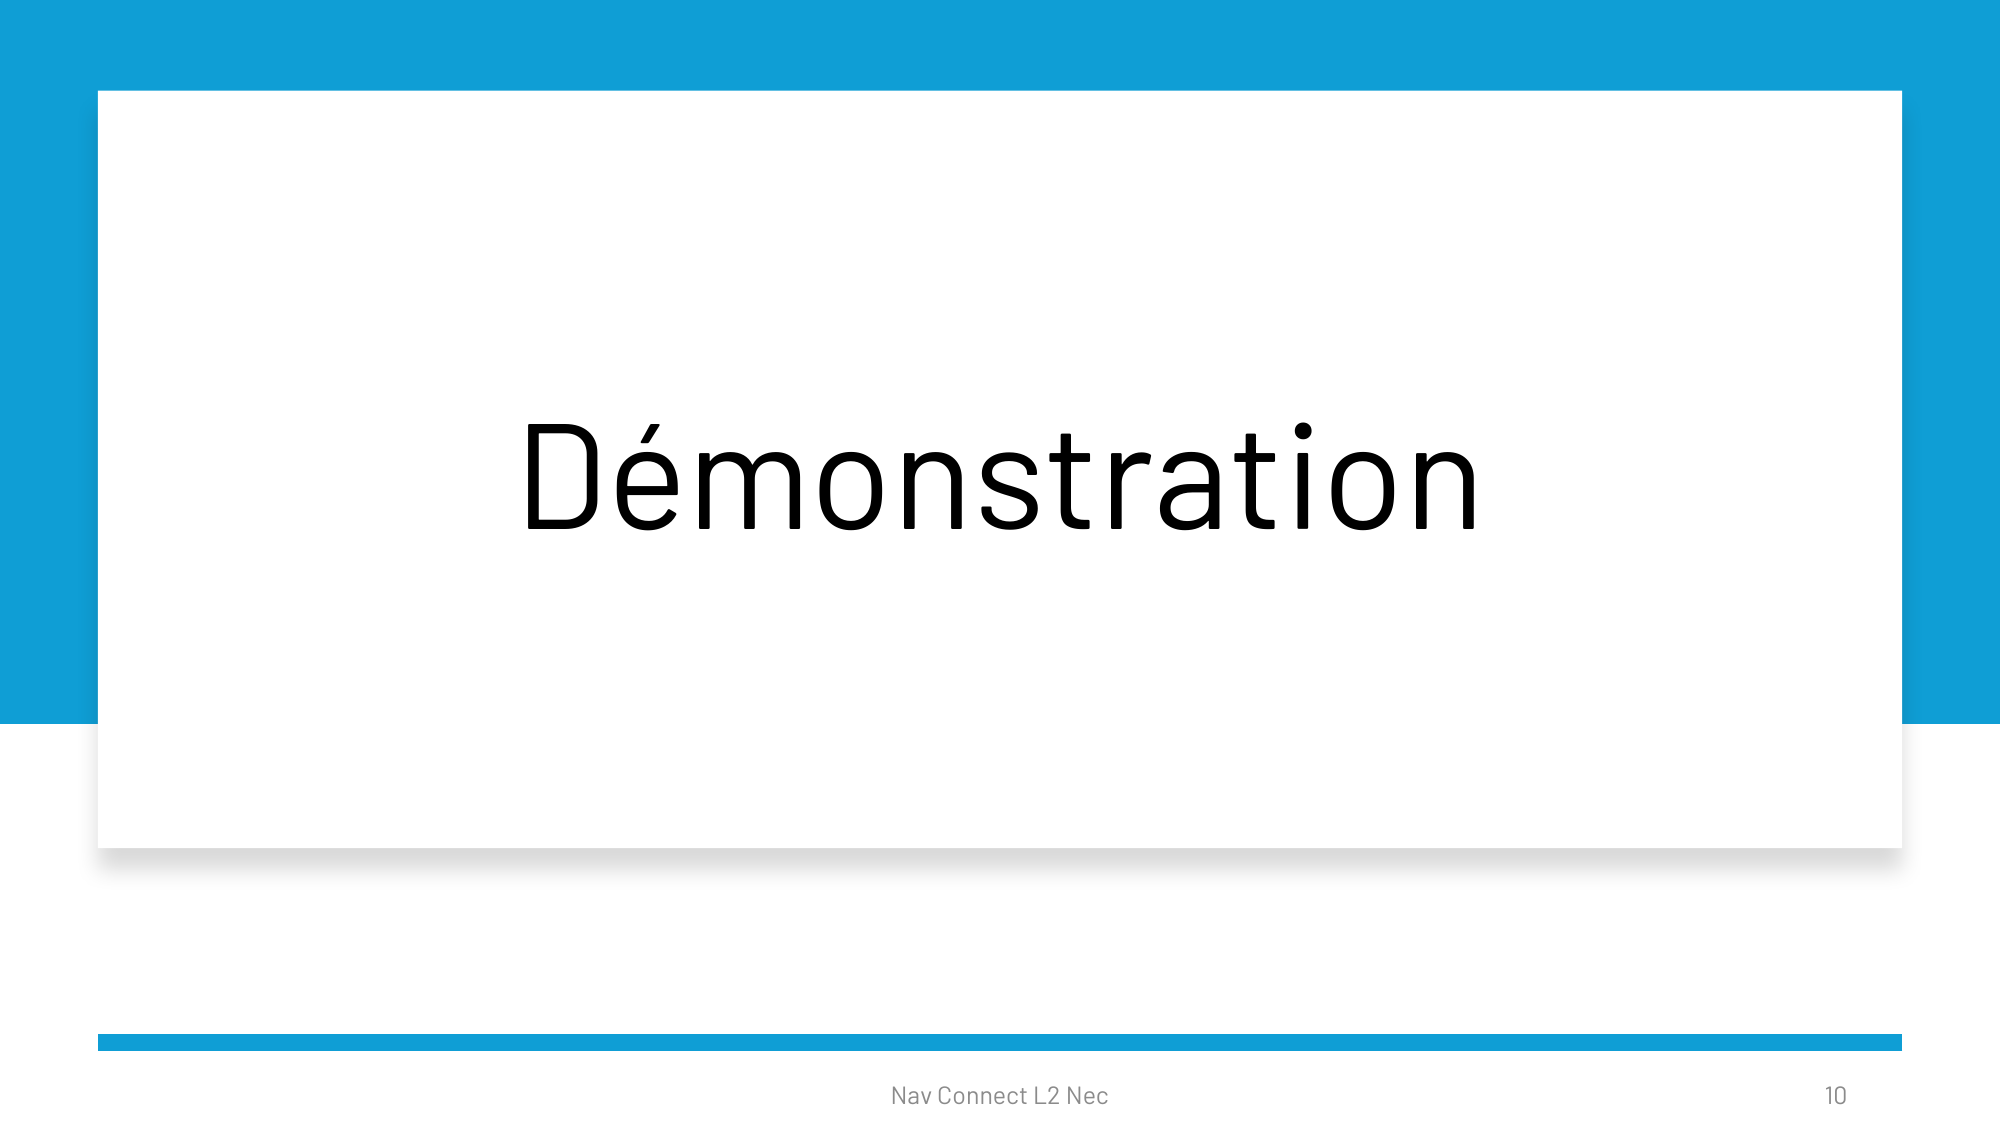

# Démonstration
Nav Connect L2 Nec
10